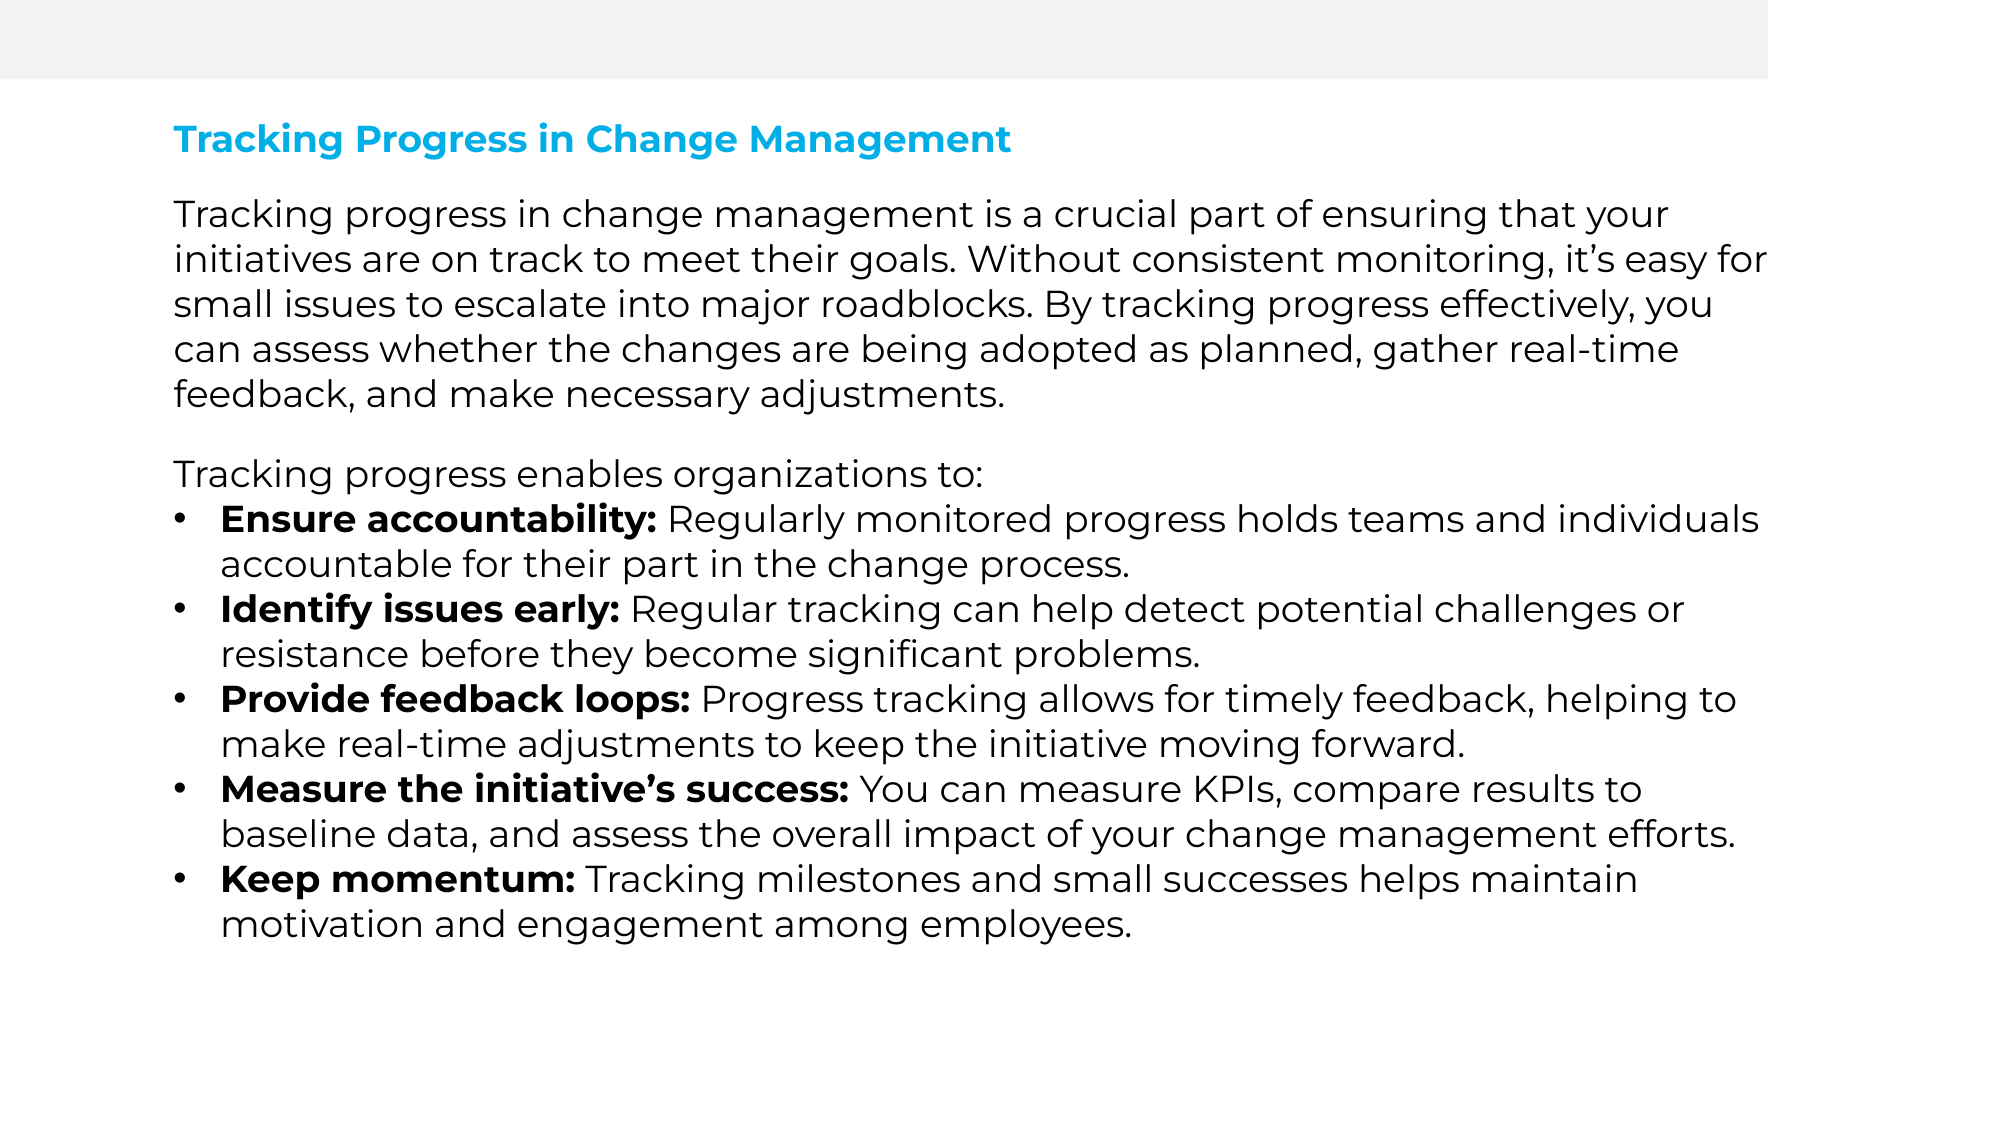

Tracking Progress in Change Management
Tracking progress in change management is a crucial part of ensuring that your initiatives are on track to meet their goals. Without consistent monitoring, it’s easy for small issues to escalate into major roadblocks. By tracking progress effectively, you can assess whether the changes are being adopted as planned, gather real-time feedback, and make necessary adjustments.
Tracking progress enables organizations to:
Ensure accountability: Regularly monitored progress holds teams and individuals accountable for their part in the change process.
Identify issues early: Regular tracking can help detect potential challenges or resistance before they become significant problems.
Provide feedback loops: Progress tracking allows for timely feedback, helping to make real-time adjustments to keep the initiative moving forward.
Measure the initiative’s success: You can measure KPIs, compare results to baseline data, and assess the overall impact of your change management efforts.
Keep momentum: Tracking milestones and small successes helps maintain motivation and engagement among employees.